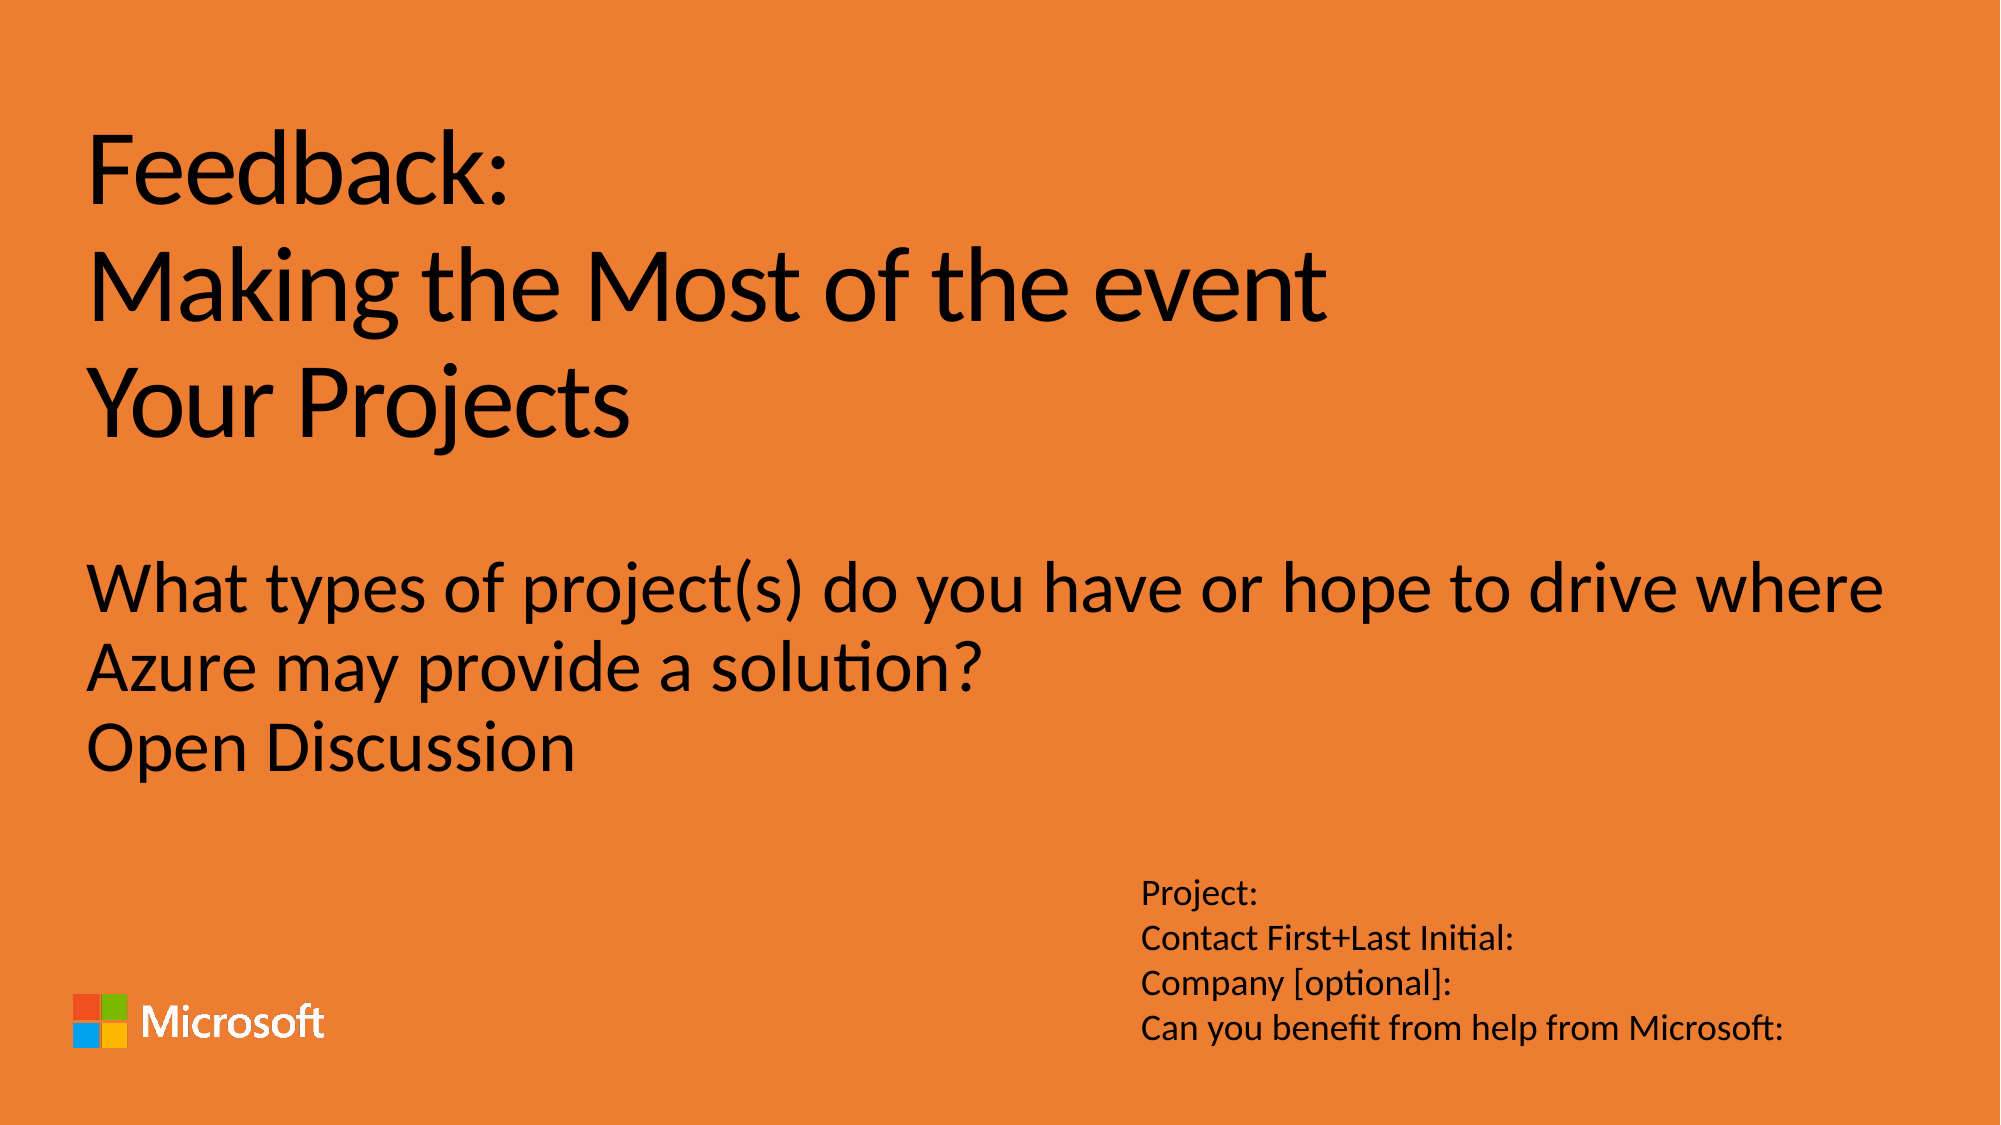

# Feedback: Making the Most of the event Your Projects
What types of project(s) do you have or hope to drive where Azure may provide a solution?
Open Discussion

Project:
Contact First+Last Initial:
Company [optional]:
Can you benefit from help from Microsoft: